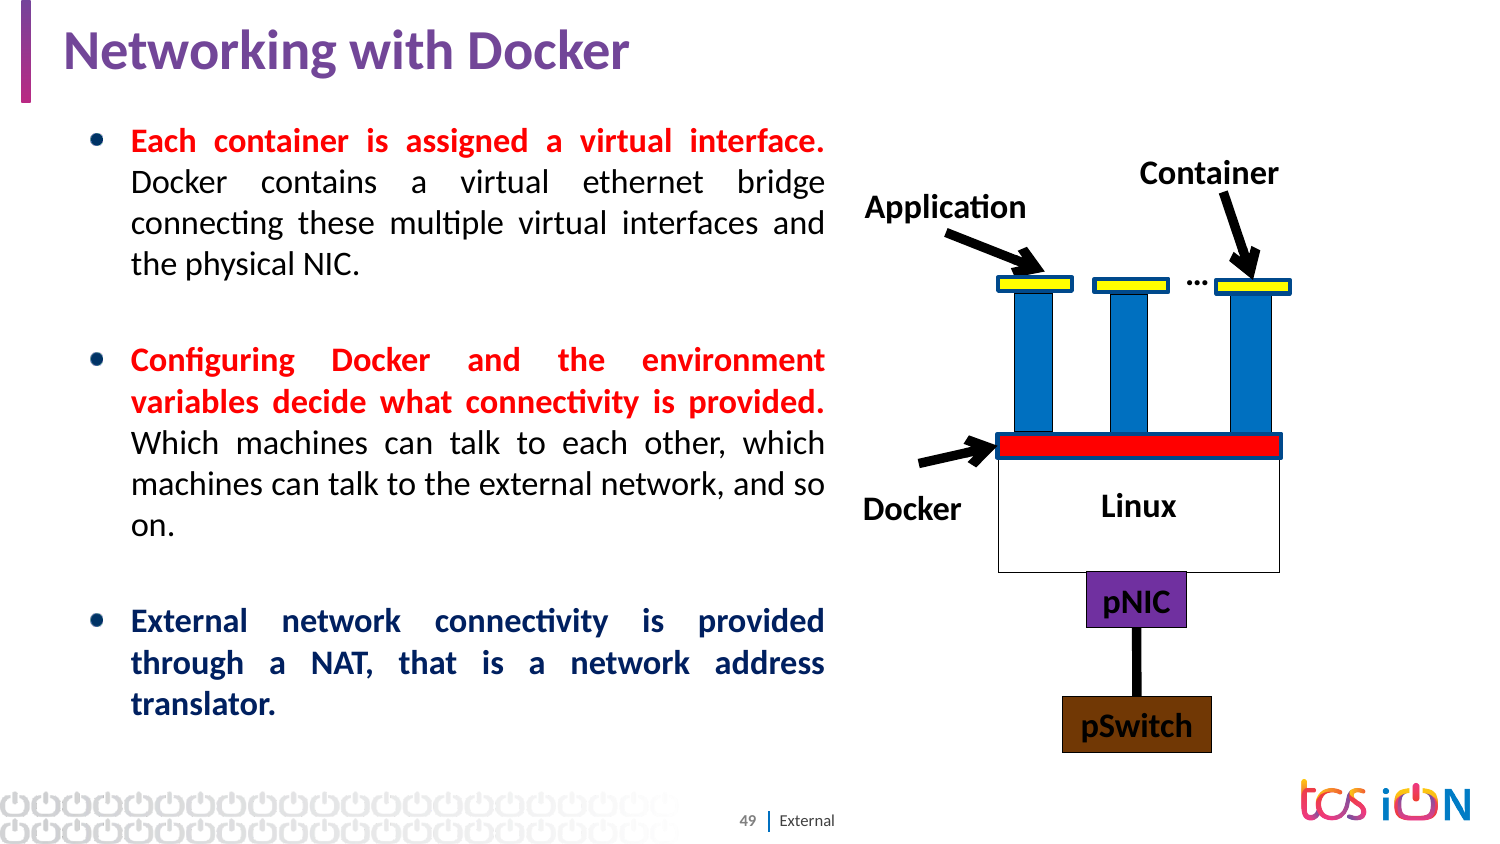

# Networking with Docker
Each container is assigned a virtual interface. Docker contains a virtual ethernet bridge connecting these multiple virtual interfaces and the physical NIC.

Configuring Docker and the environment variables decide what connectivity is provided. Which machines can talk to each other, which machines can talk to the external network, and so on.

External network connectivity is provided through a NAT, that is a network address translator.
Container
Application
…

Linux

Docker
pNIC
pSwitch
Server Virtualization